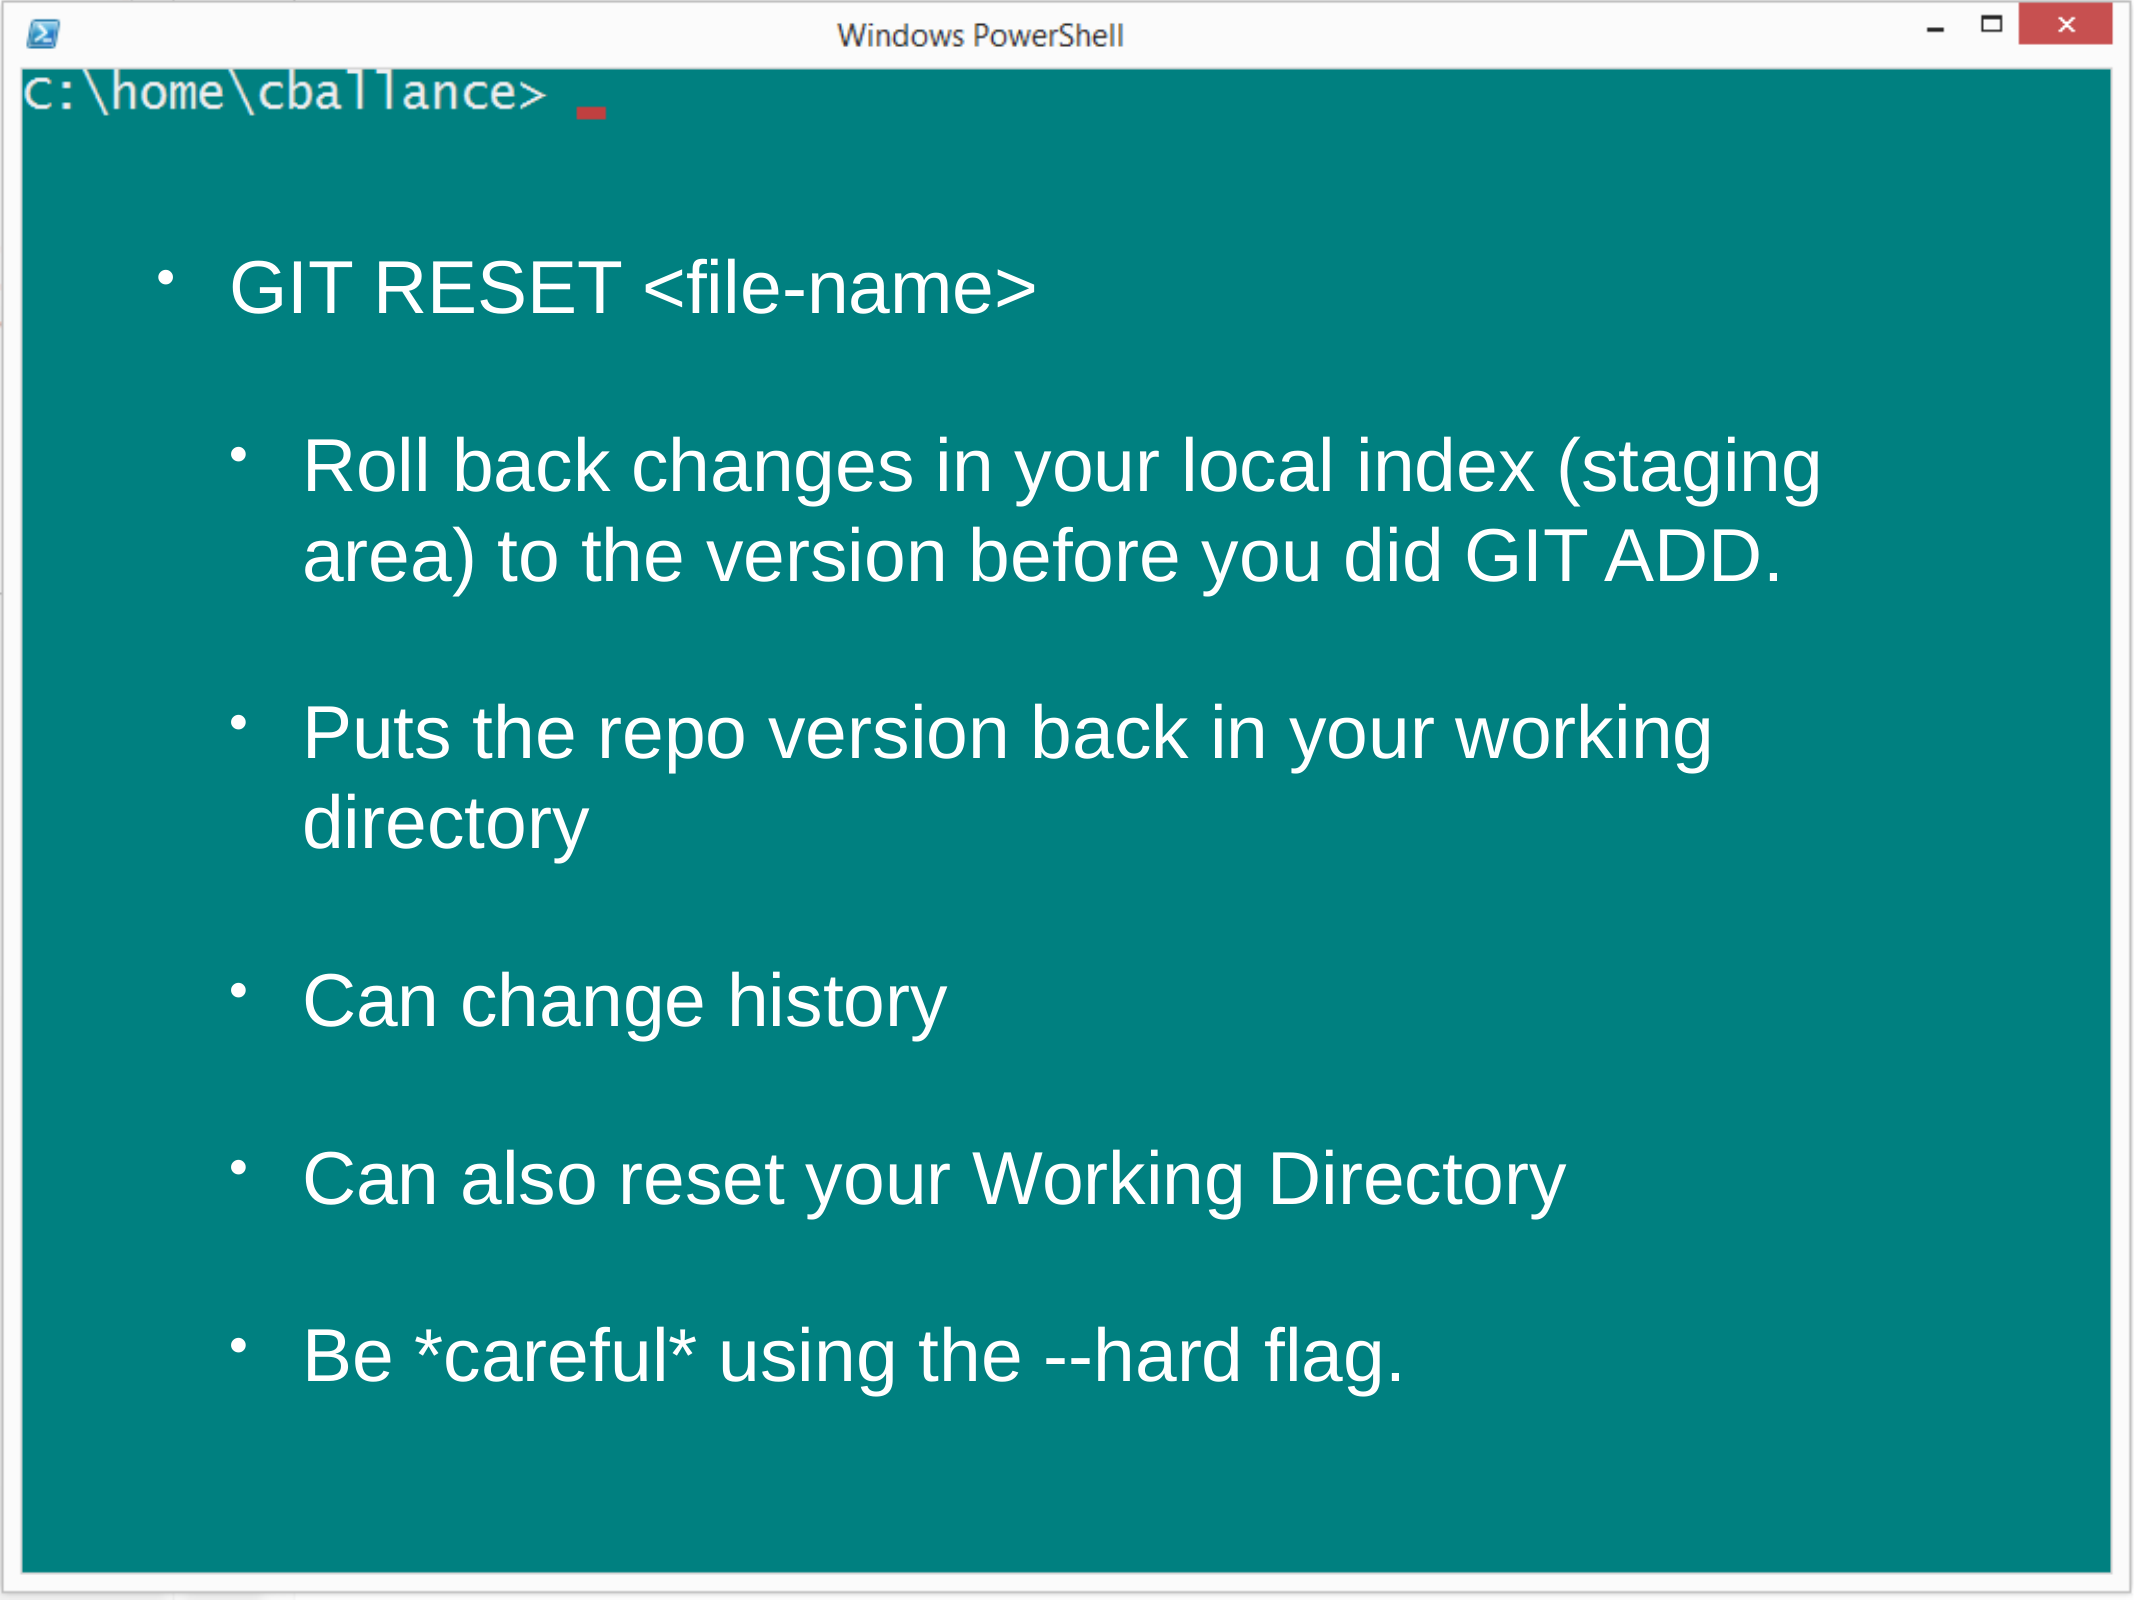

GIT RESET <file-name>
Roll back changes in your local index (staging area) to the version before you did GIT ADD.
Puts the repo version back in your working directory
Can change history
Can also reset your Working Directory
Be *careful* using the --hard flag.